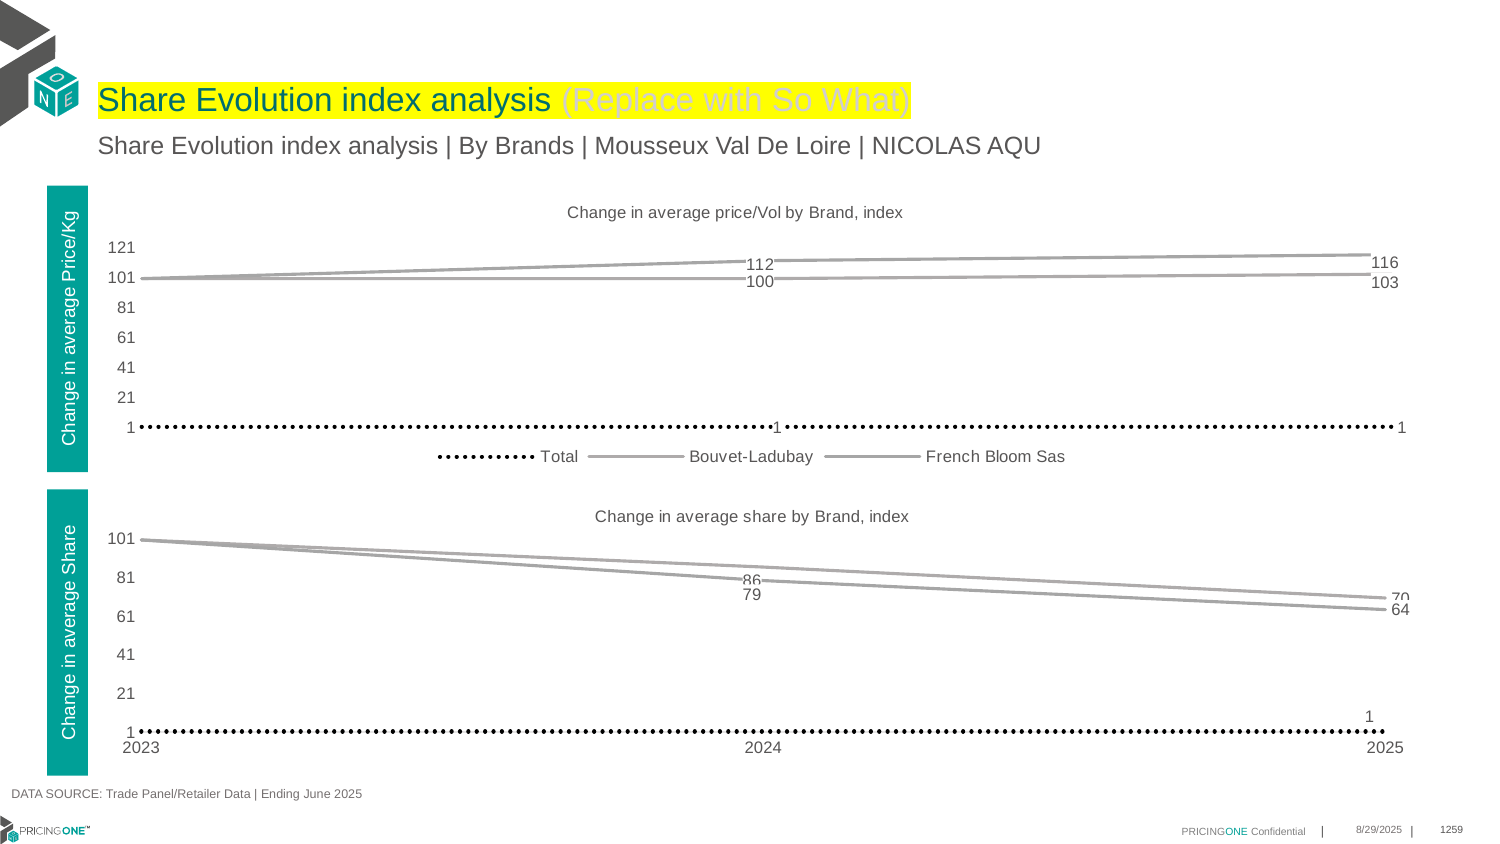

# Share Evolution index analysis (Replace with So What)
Share Evolution index analysis | By Brands | Mousseux Val De Loire | NICOLAS AQU

### Chart: Change in average price/Vol by Brand, index

| Category | Total | Bouvet-Ladubay | French Bloom Sas |
|---|---|---|---|
| 2023 | 1.0 | 100.0 | 100.0 |
| 2024 | 1.0430557918013268 | 100.0 | 112.0 |
| 2025 | 1.0804558598401088 | 103.0 | 116.0 |
Change in average Price/Kg

### Chart: Change in average share by Brand, index

| Category | Total | Bouvet-Ladubay | French Bloom Sas |
|---|---|---|---|
| 2023 | 1.0 | 100.0 | 100.0 |
| 2024 | 1.0 | 86.0 | 79.0 |
| 2025 | 1.0 | 70.0 | 64.0 |
Change in average Share
DATA SOURCE: Trade Panel/Retailer Data | Ending June 2025

8/29/2025
1259